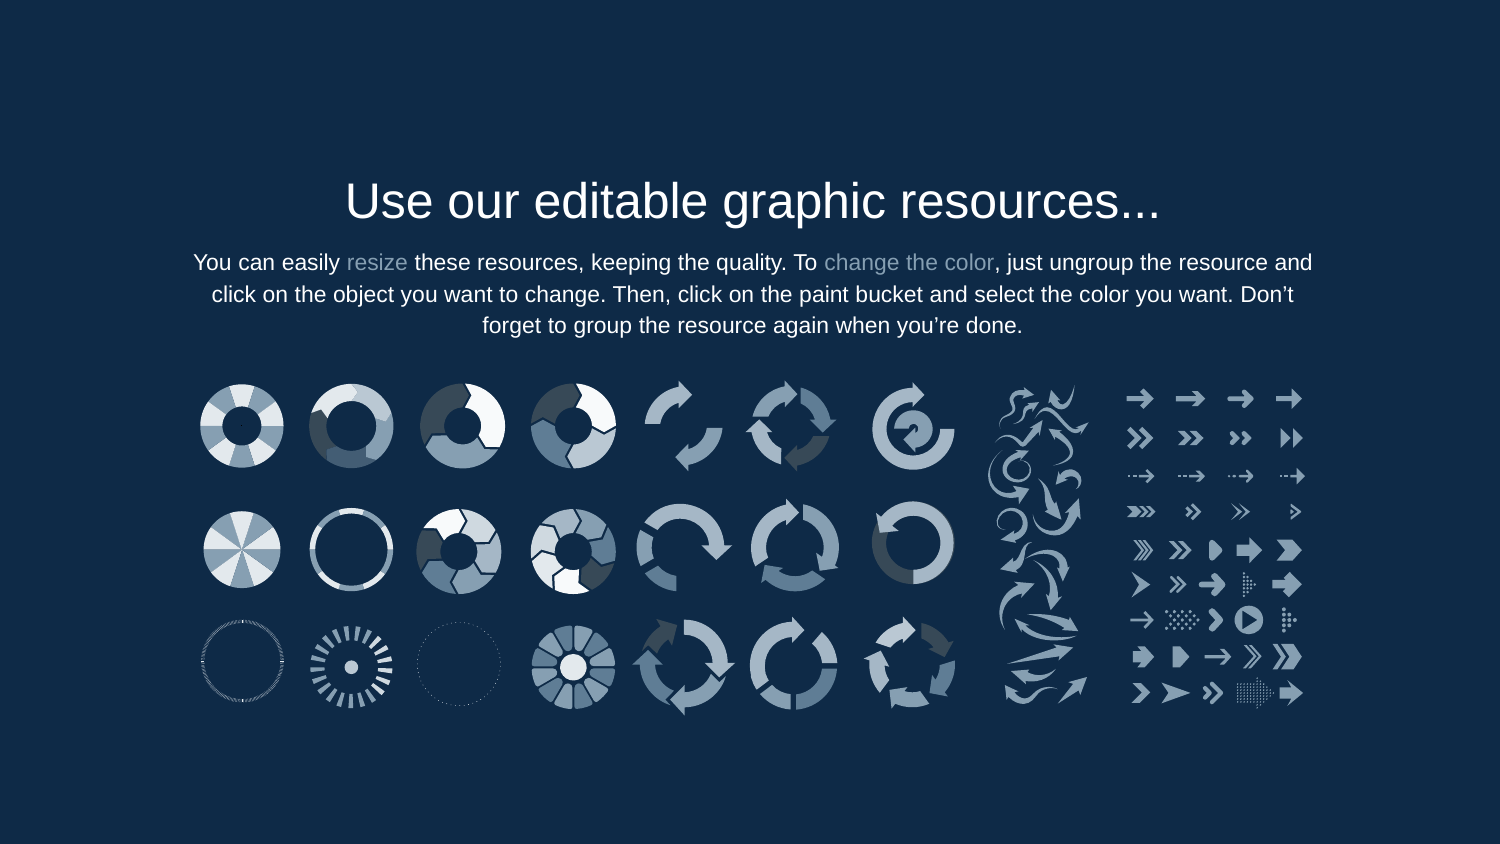

Use our editable graphic resources...
You can easily resize these resources, keeping the quality. To change the color, just ungroup the resource and click on the object you want to change. Then, click on the paint bucket and select the color you want. Don’t forget to group the resource again when you’re done.